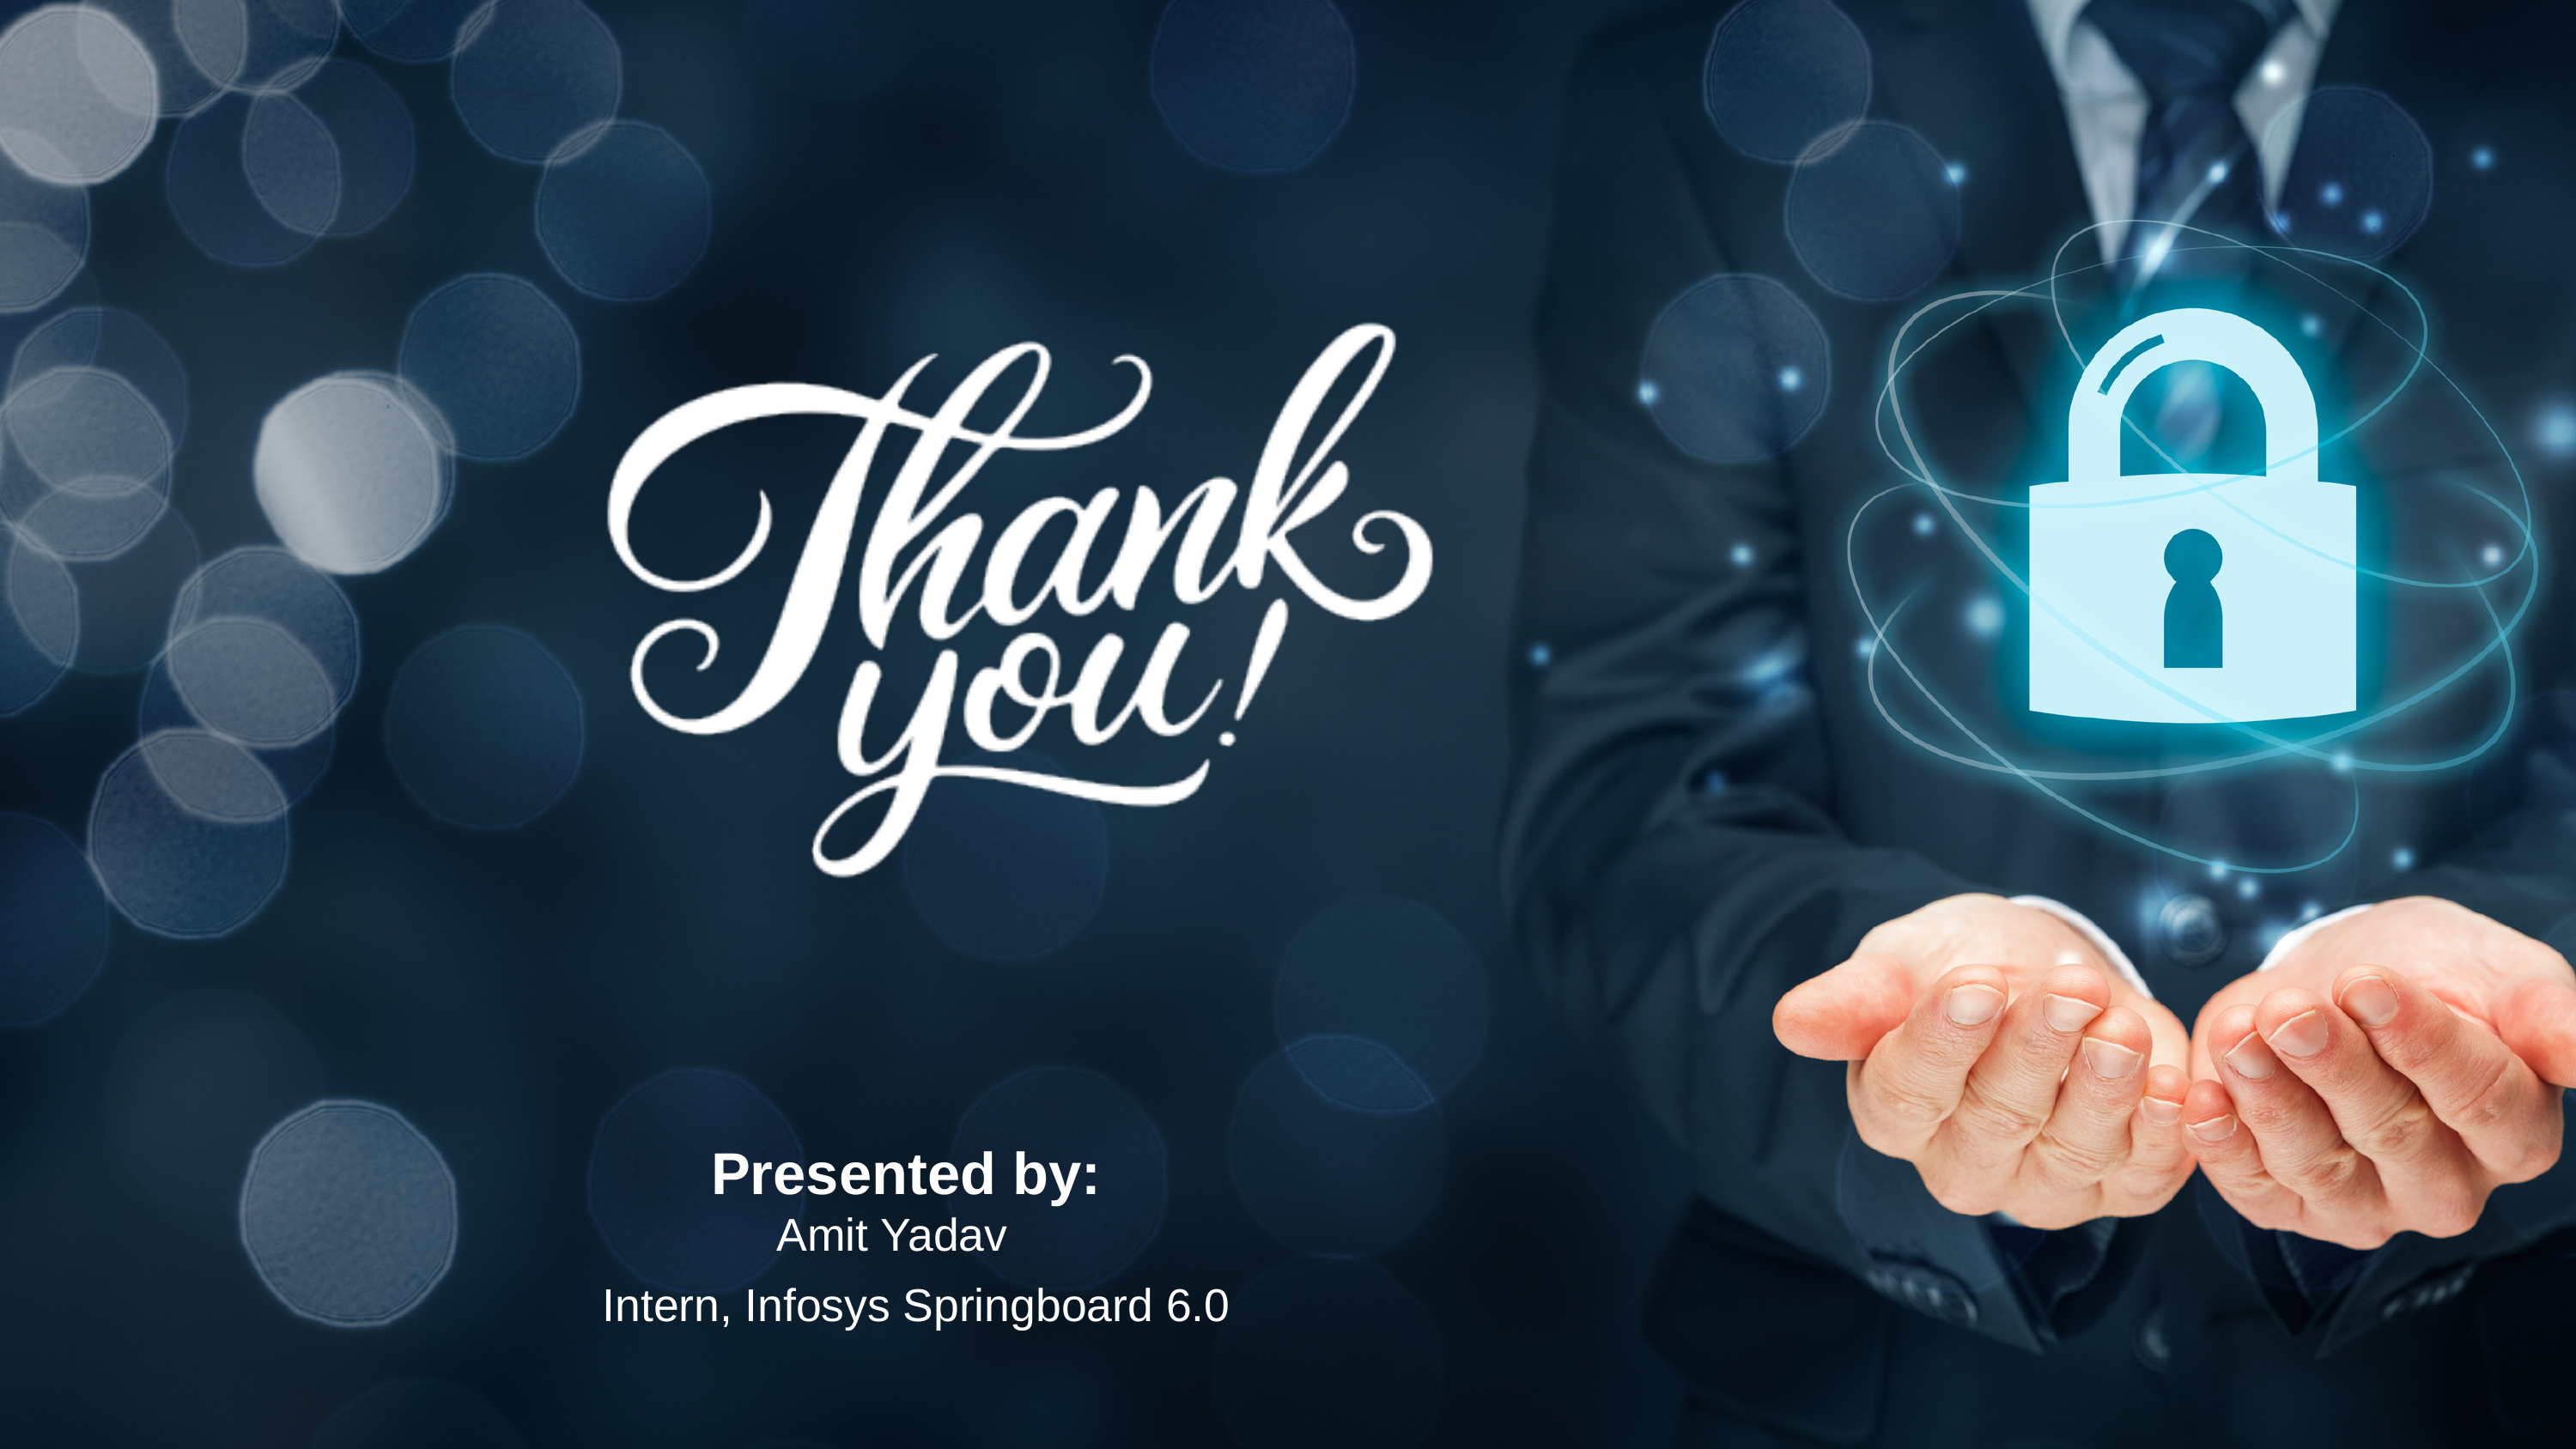

Presented by:
Amit Yadav

Intern, Infosys Springboard 6.0